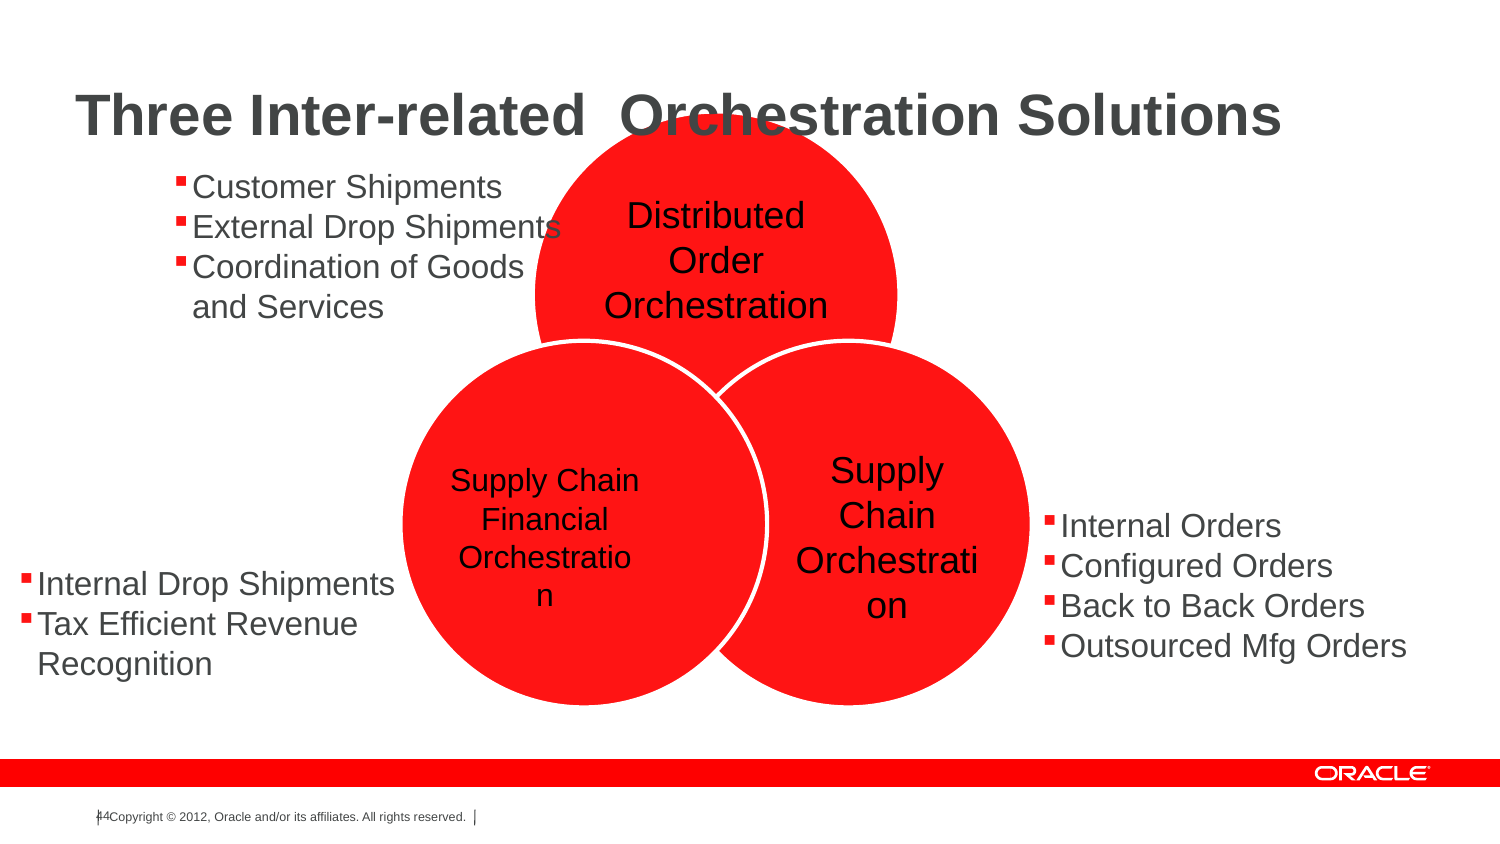

# Three Inter-related  Orchestration Solutions
Distributed Order Orchestration
Supply Chain Orchestration
Supply Chain Financial Orchestration
Customer Shipments
External Drop Shipments
Coordination of Goods and Services

Internal Orders
Configured Orders
Back to Back Orders
Outsourced Mfg Orders
Internal Drop Shipments
Tax Efficient Revenue Recognition